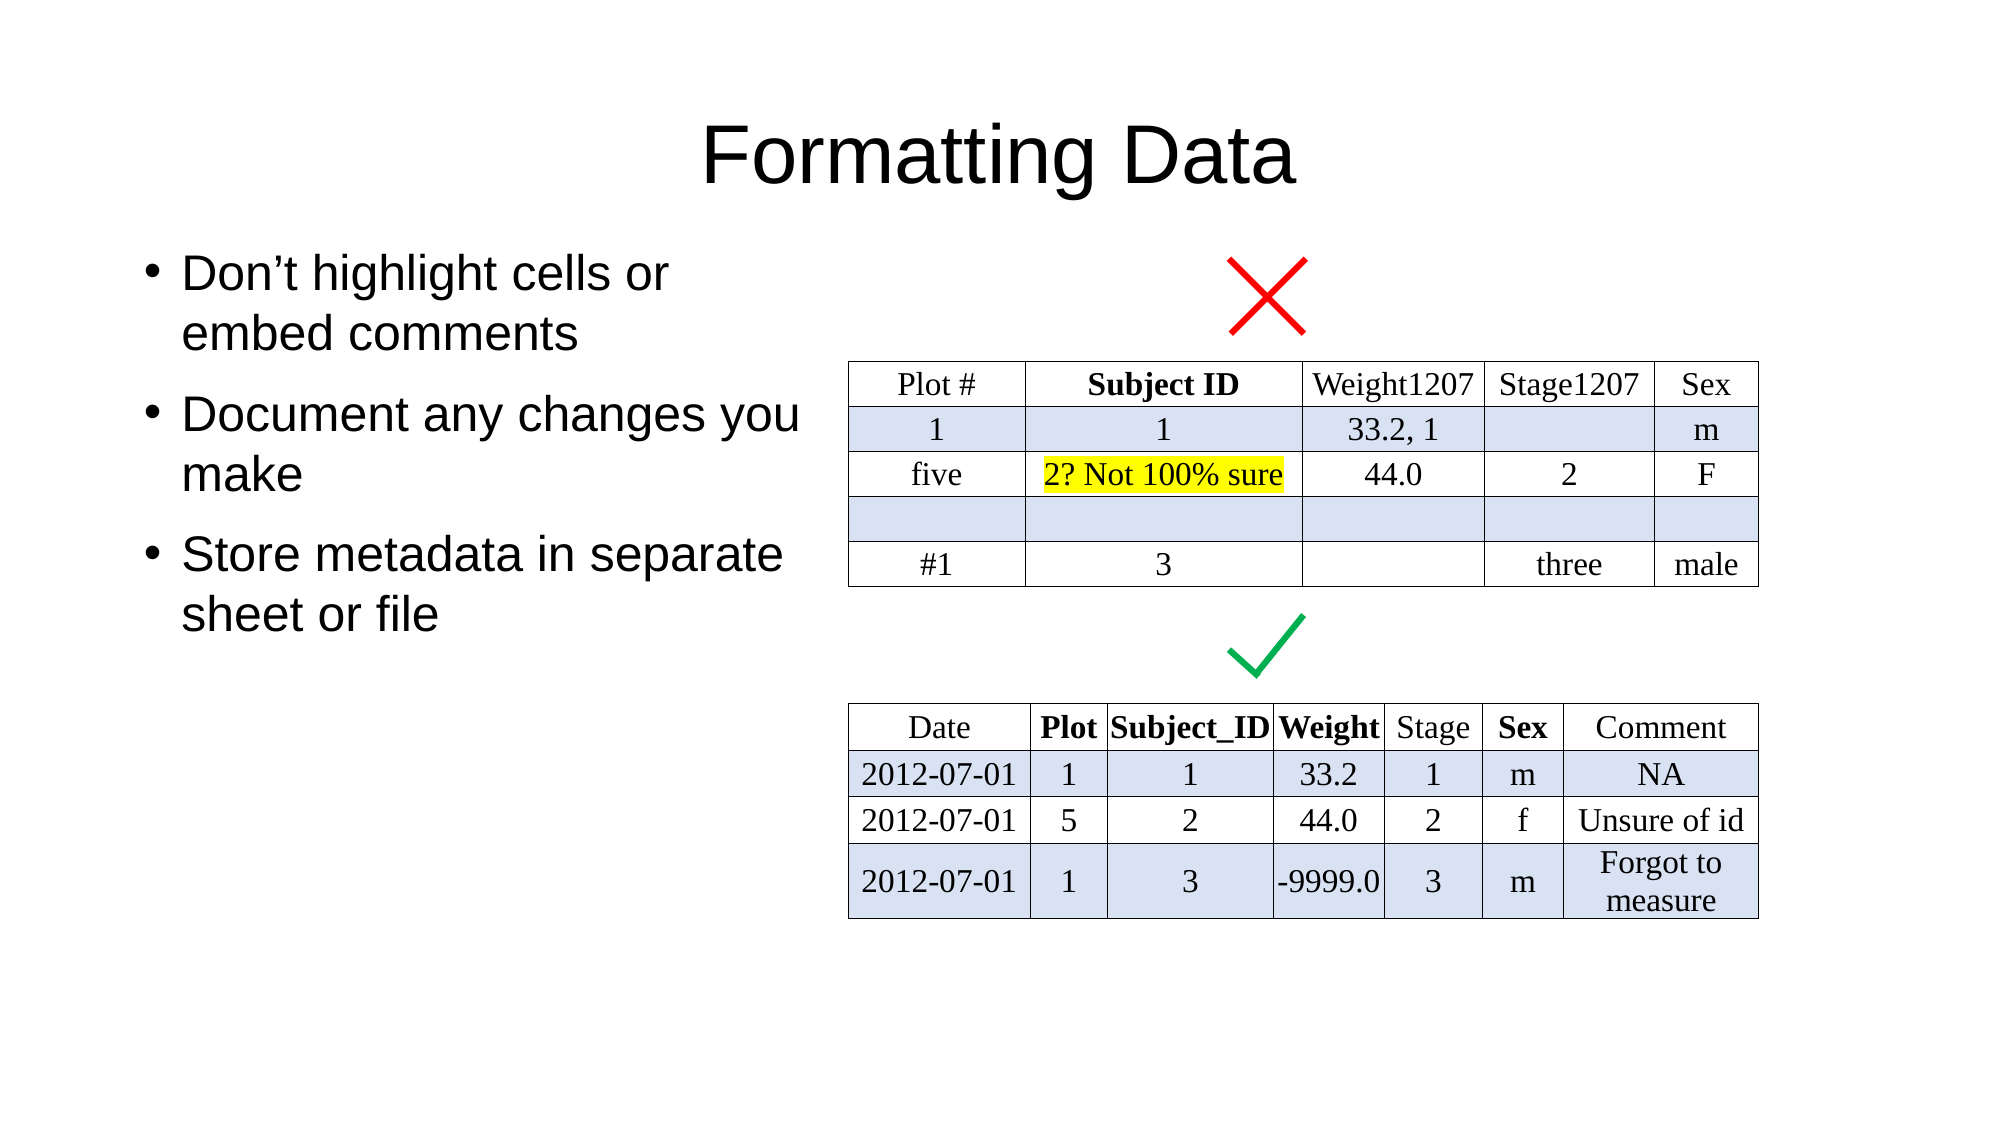

Formatting Data
Don’t highlight cells or embed comments
Document any changes you make
Store metadata in separate sheet or file

| Plot # | Subject ID | Weight1207 | Stage1207 | Sex |
| --- | --- | --- | --- | --- |
| 1 | 1 | 33.2, 1 |  | m |
| five | 2? Not 100% sure | 44.0 | 2 | F |
|  |  |  |  |  |
| #1 | 3 |  | three | male |
| Date | Plot | Subject\_ID | Weight | Stage | Sex | Comment |
| --- | --- | --- | --- | --- | --- | --- |
| 2012-07-01 | 1 | 1 | 33.2 | 1 | m | NA |
| 2012-07-01 | 5 | 2 | 44.0 | 2 | f | Unsure of id |
| 2012-07-01 | 1 | 3 | -9999.0 | 3 | m | Forgot to measure |